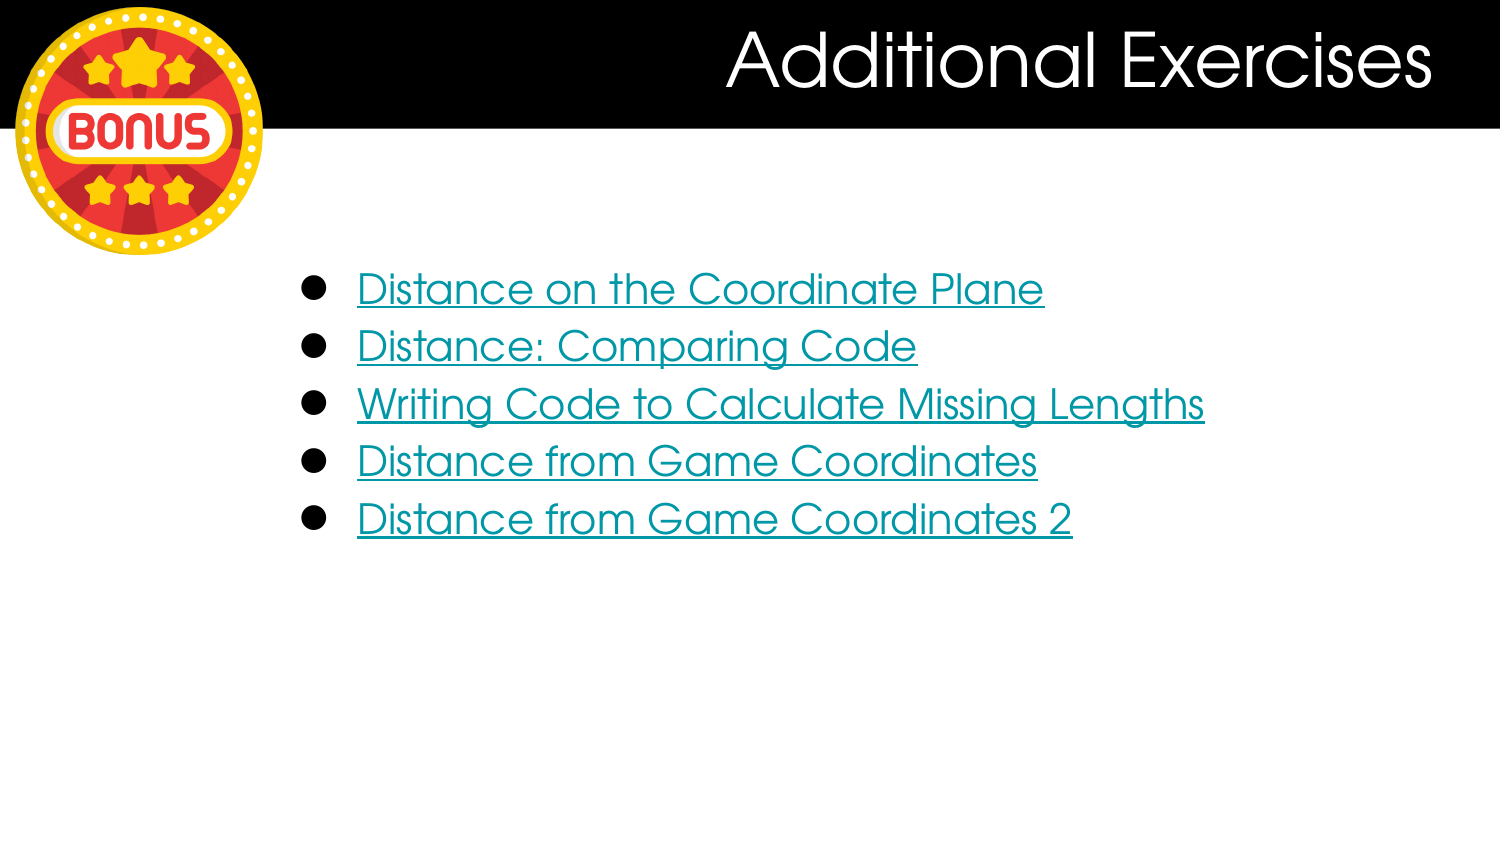

# Additional Exercises
Distance on the Coordinate Plane
Distance: Comparing Code
Writing Code to Calculate Missing Lengths
Distance from Game Coordinates
Distance from Game Coordinates 2